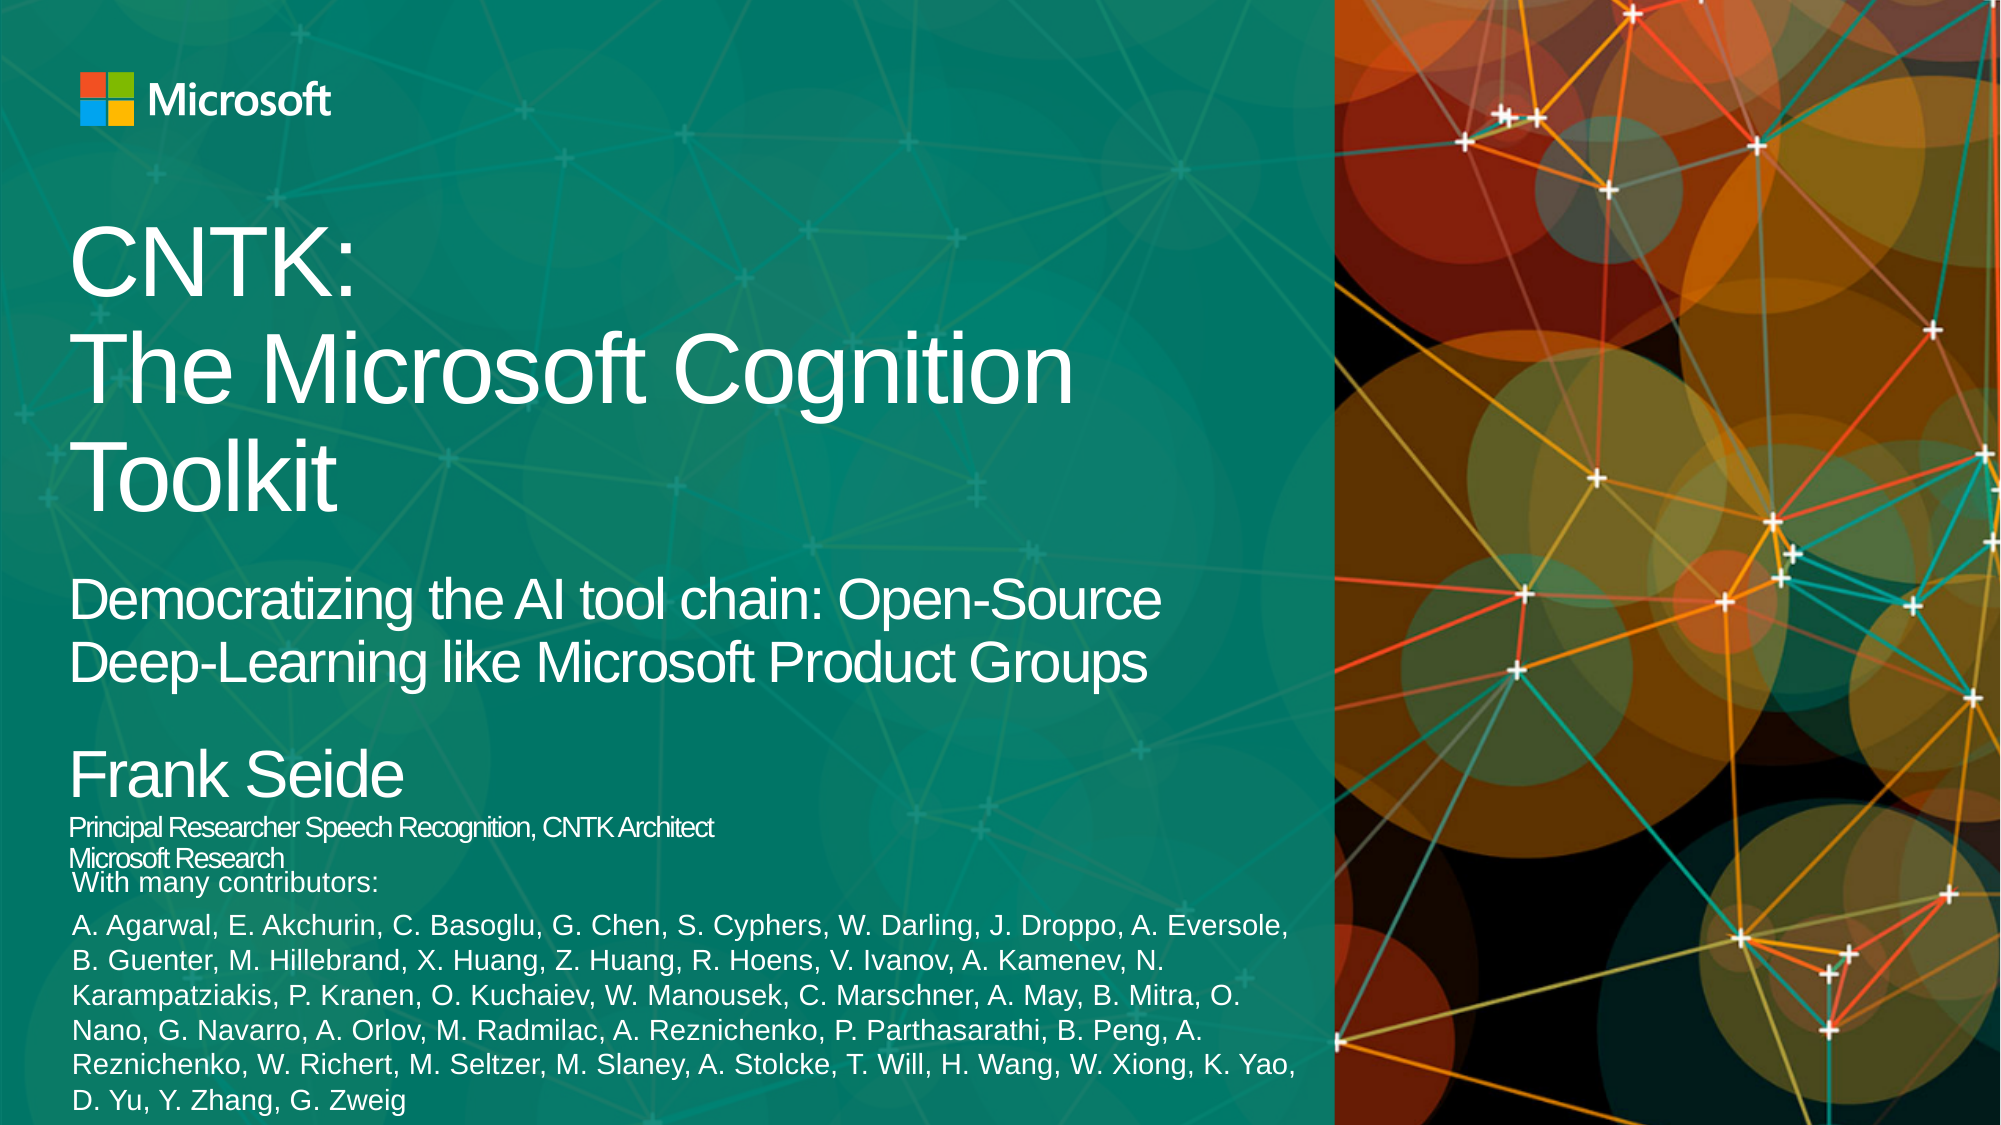

CNTK:
The Microsoft Cognition Toolkit

Democratizing the AI tool chain: Open-Source Deep-Learning like Microsoft Product Groups
Frank Seide
Principal Researcher Speech Recognition, CNTK Architect
Microsoft Research
With many contributors:

A. Agarwal, E. Akchurin, C. Basoglu, G. Chen, S. Cyphers, W. Darling, J. Droppo, A. Eversole, B. Guenter, M. Hillebrand, X. Huang, Z. Huang, R. Hoens, V. Ivanov, A. Kamenev, N. Karampatziakis, P. Kranen, O. Kuchaiev, W. Manousek, C. Marschner, A. May, B. Mitra, O. Nano, G. Navarro, A. Orlov, M. Radmilac, A. Reznichenko, P. Parthasarathi, B. Peng, A. Reznichenko, W. Richert, M. Seltzer, M. Slaney, A. Stolcke, T. Will, H. Wang, W. Xiong, K. Yao, D. Yu, Y. Zhang, G. Zweig